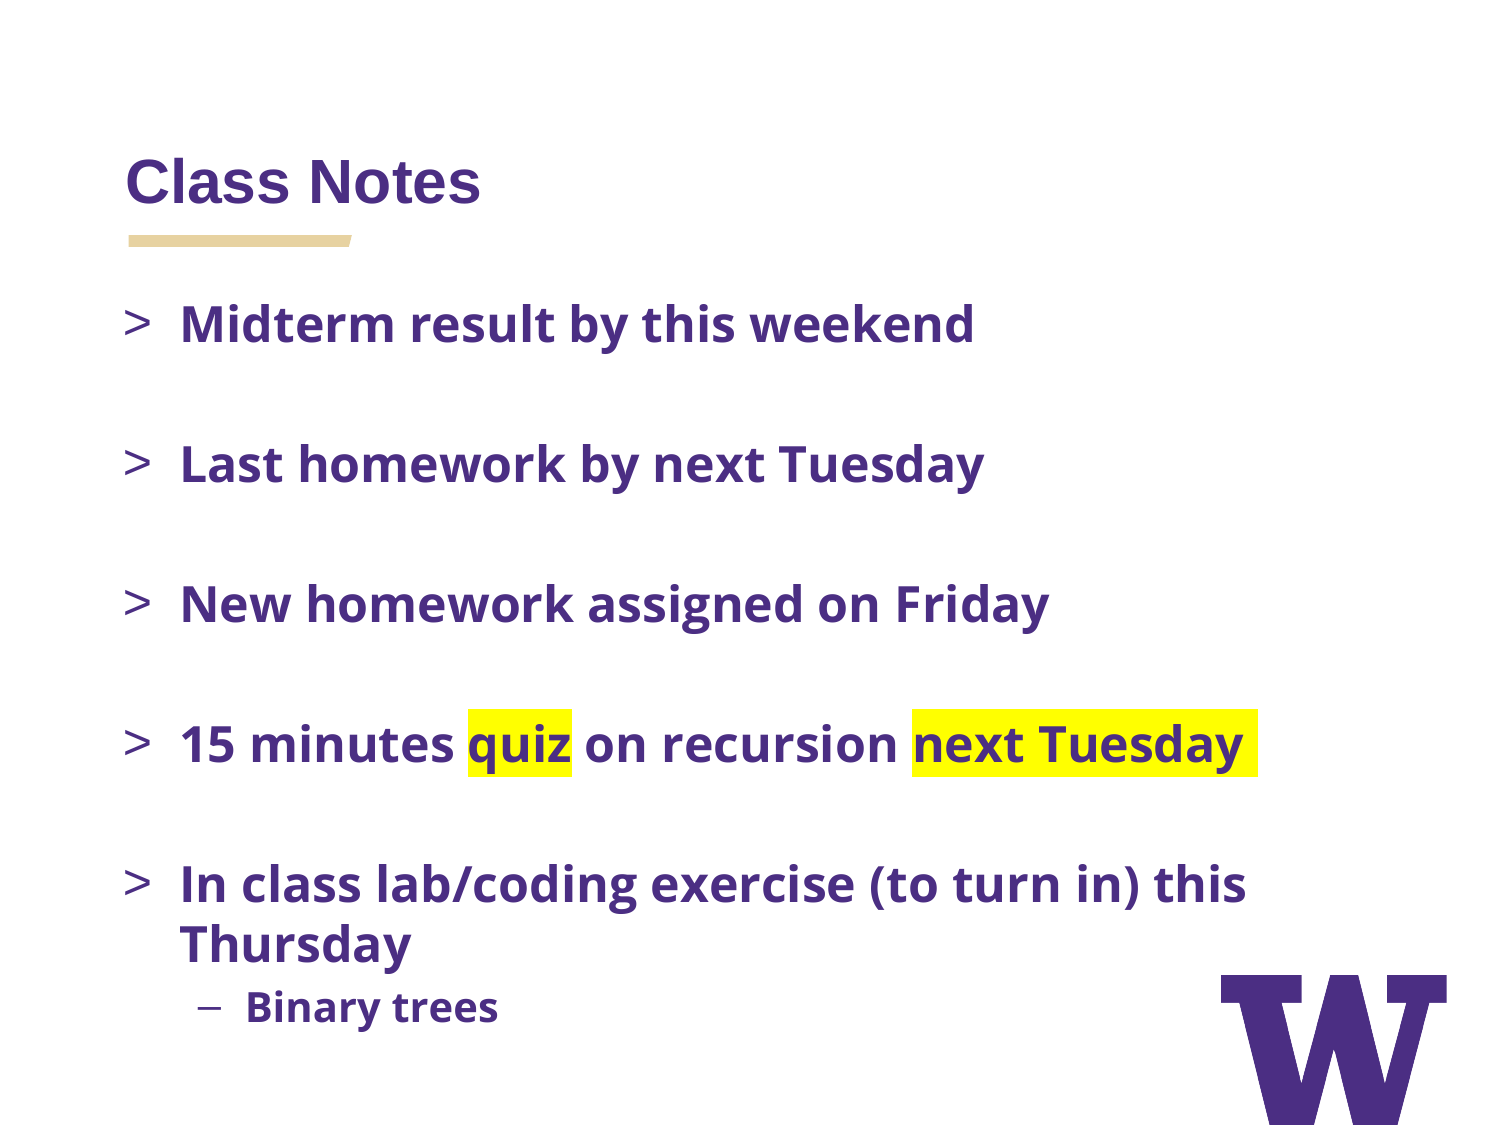

# Class Notes
Midterm result by this weekend

Last homework by next Tuesday

New homework assigned on Friday

15 minutes quiz on recursion next Tuesday

In class lab/coding exercise (to turn in) this Thursday
Binary trees